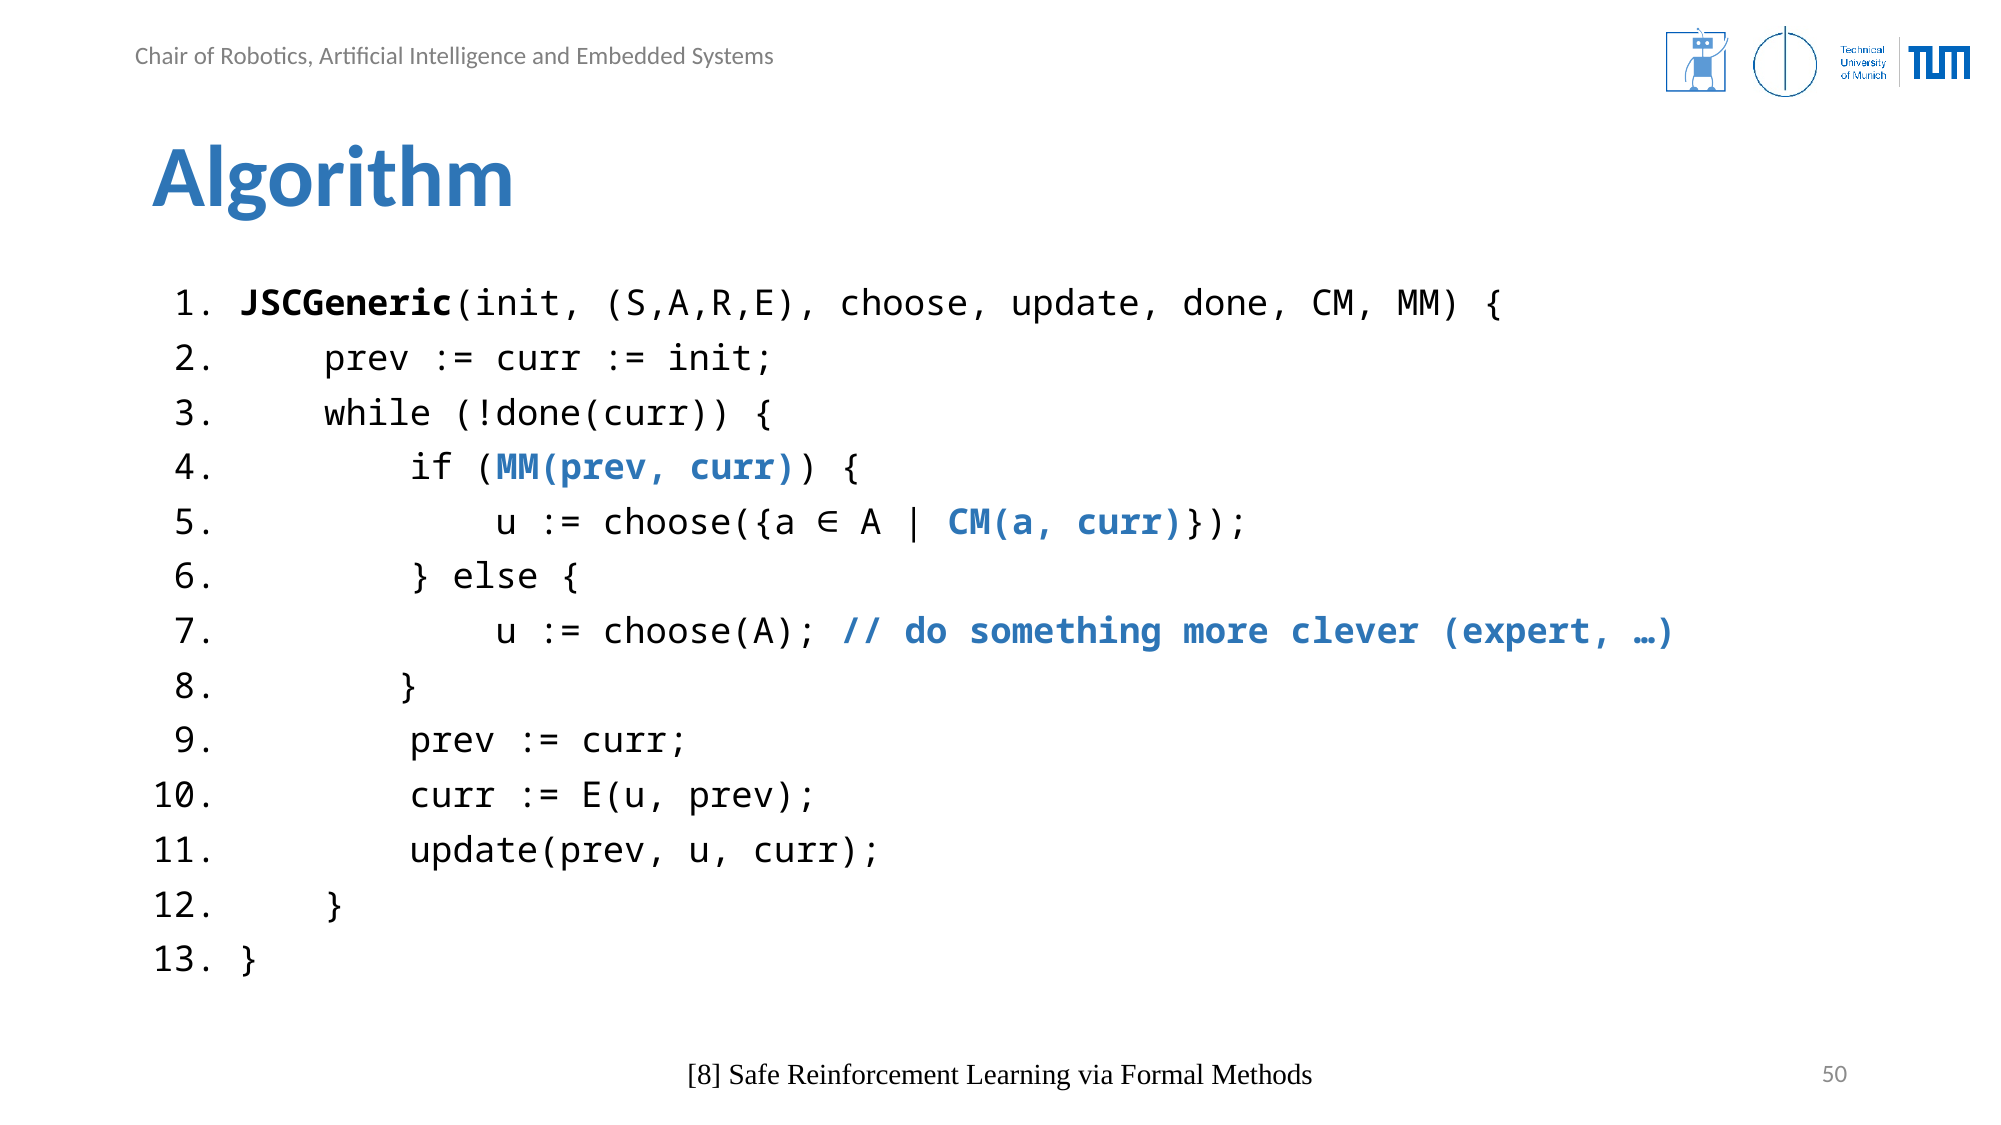

# Algorithm
 1. JSCGeneric(init, (S,A,R,E), choose, update, done, CM, MM) {
 2.     prev := curr := init;
 3.     while (!done(curr)) {
 4.         if (MM(prev, curr)) {
 5.             u := choose({a ∈ A | CM(a, curr)});
 6.         } else {
 7.             u := choose(A); // do something more clever (expert, …)
 8.	      }
 9.         prev := curr;
10.         curr := E(u, prev);
11.         update(prev, u, curr);
12.     }
13. }

[8] Safe Reinforcement Learning via Formal Methods
50